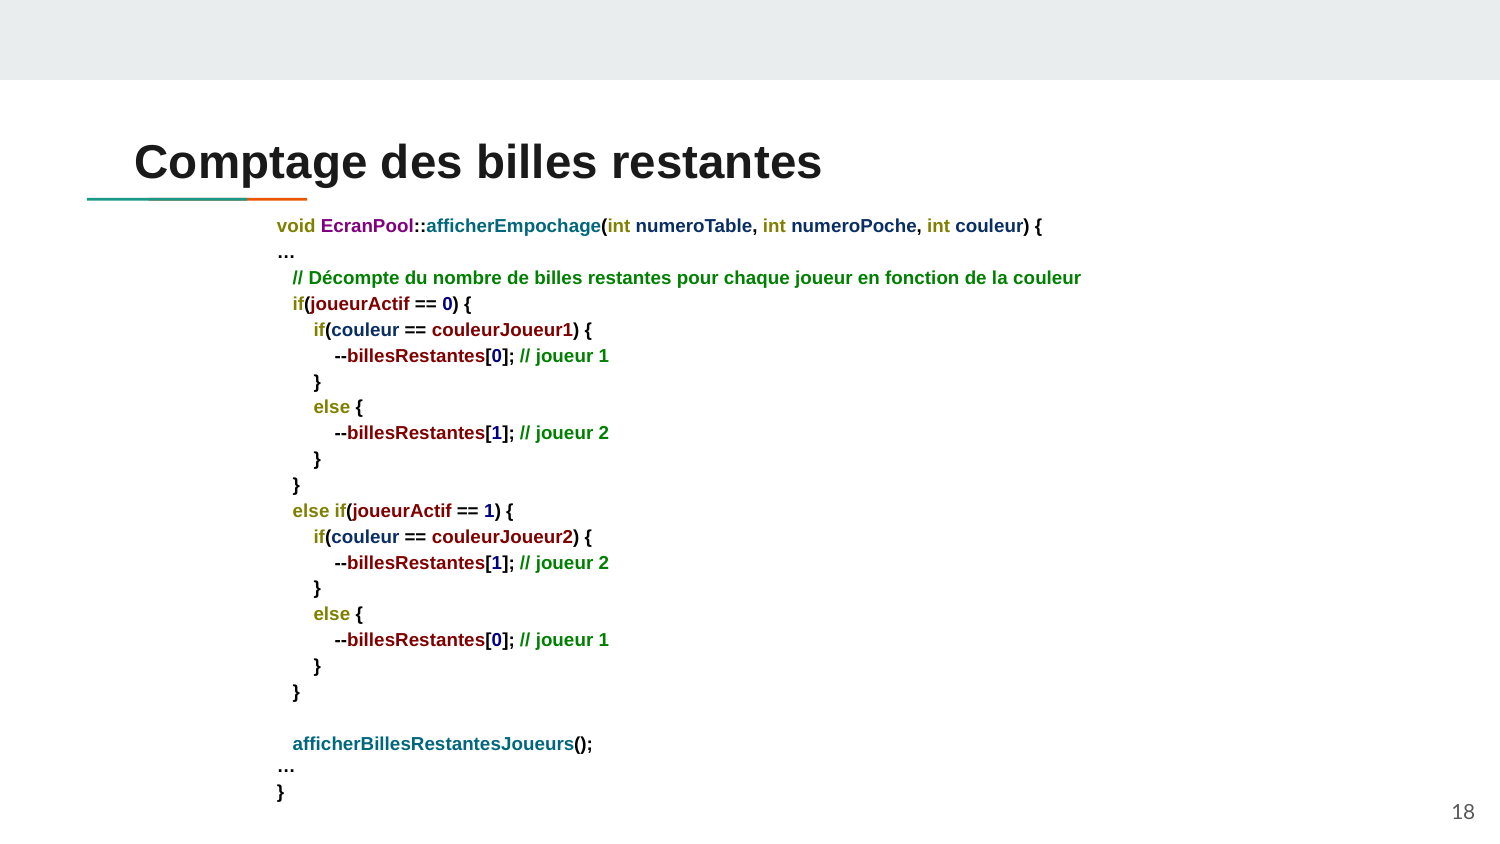

# Comptage des billes restantes

void EcranPool::afficherEmpochage(int numeroTable, int numeroPoche, int couleur) {
…
   // Décompte du nombre de billes restantes pour chaque joueur en fonction de la couleur
   if(joueurActif == 0) {
       if(couleur == couleurJoueur1) {
           --billesRestantes[0]; // joueur 1
       }
       else {
           --billesRestantes[1]; // joueur 2
       }
   }
   else if(joueurActif == 1) {
       if(couleur == couleurJoueur2) {
           --billesRestantes[1]; // joueur 2
       }
       else {
           --billesRestantes[0]; // joueur 1
       }
   }

   afficherBillesRestantesJoueurs();
…
}
18